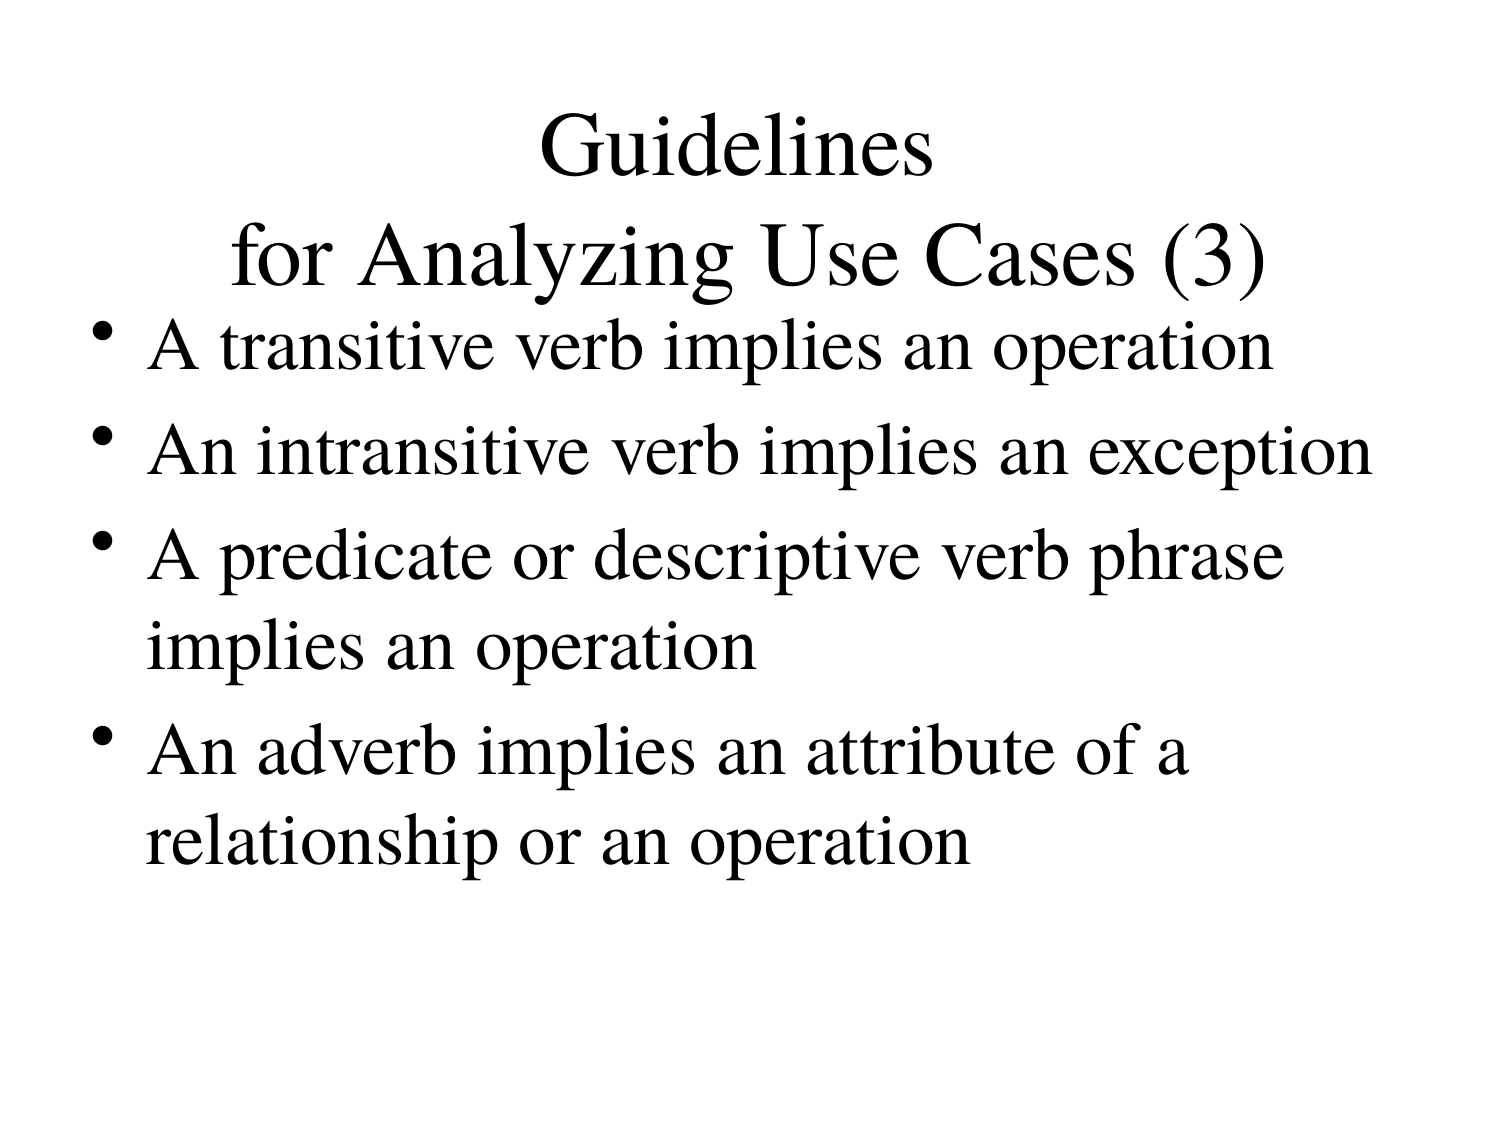

# Guidelines for Analyzing Use Cases (3)
A transitive verb implies an operation
An intransitive verb implies an exception
A predicate or descriptive verb phrase implies an operation
An adverb implies an attribute of a relationship or an operation